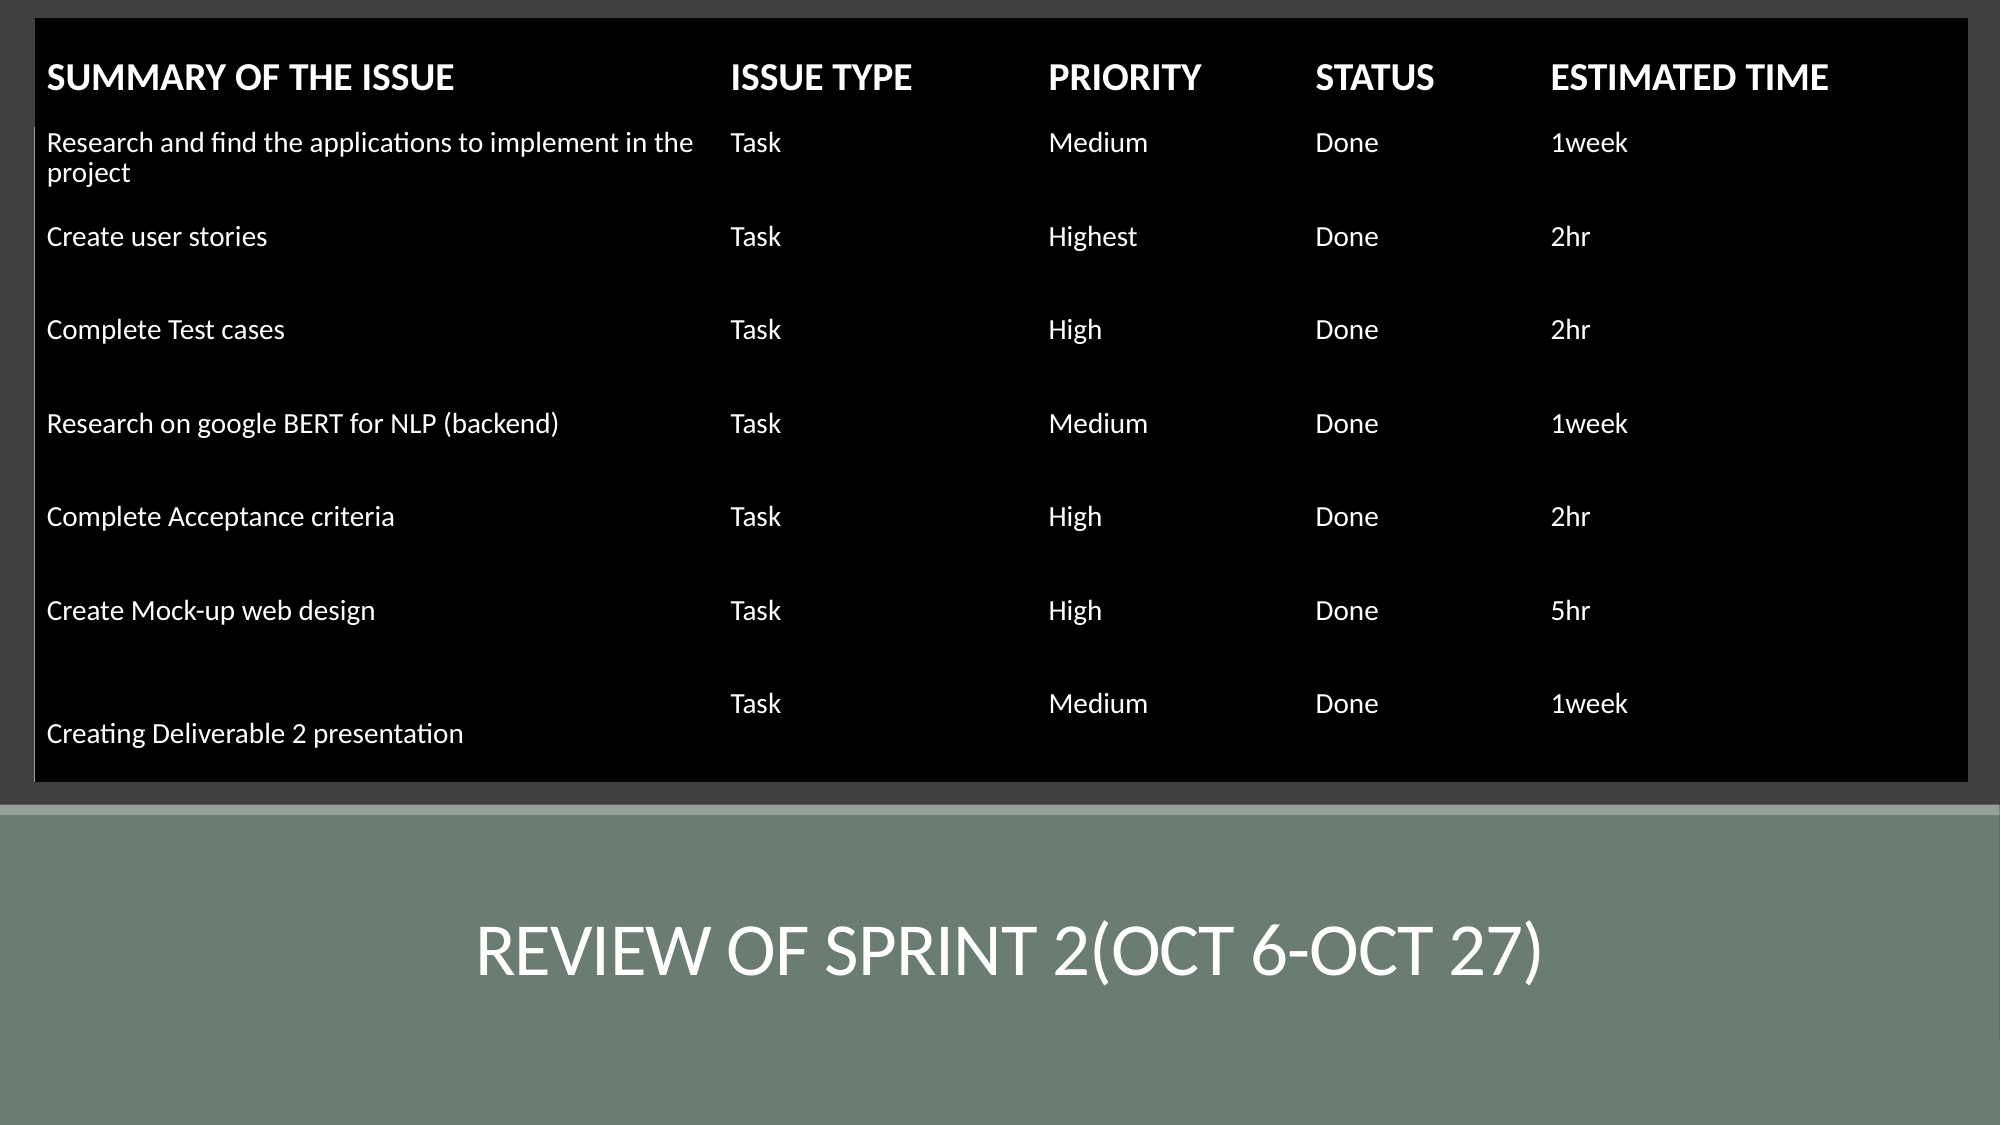

| SUMMARY OF THE ISSUE | ISSUE TYPE | PRIORITY | STATUS | ESTIMATED TIME |
| --- | --- | --- | --- | --- |
| Research and find the applications to implement in the project | Task | Medium | Done | 1week |
| Create user stories | Task | Highest | Done | 2hr |
| Complete Test cases | Task | High | Done | 2hr |
| Research on google BERT for NLP (backend) | Task | Medium | Done | 1week |
| Complete Acceptance criteria | Task | High | Done | 2hr |
| Create Mock-up web design | Task | High | Done | 5hr |
| Create Deliverable 2  presentation Creating Deliverable 2 presentation | Task | Medium | Done | 1week |

REVIEW OF SPRINT 2(OCT 6-OCT 27)